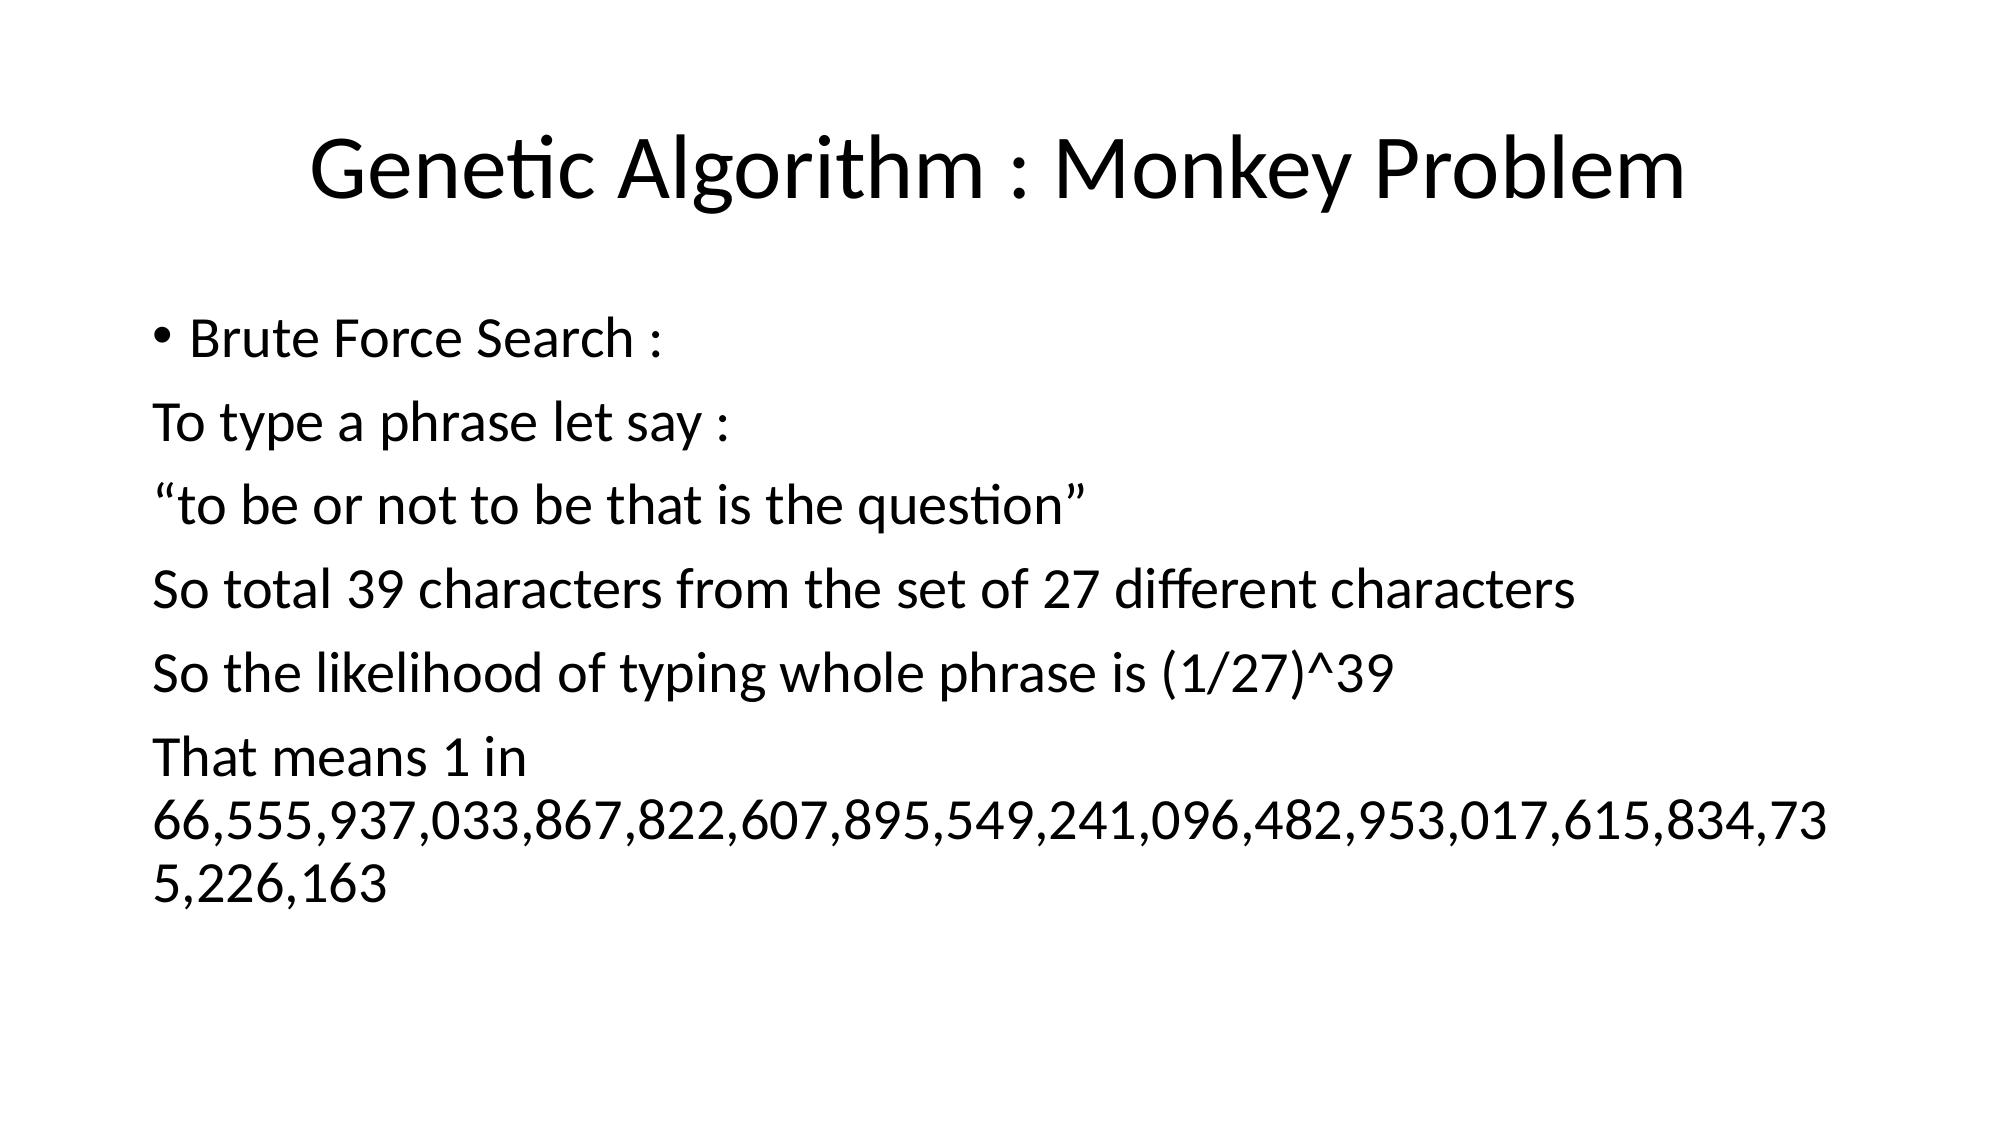

# Genetic Algorithm : Monkey Problem
Brute Force Search :
To type a phrase let say :
“to be or not to be that is the question”
So total 39 characters from the set of 27 different characters
So the likelihood of typing whole phrase is (1/27)^39
That means 1 in 66,555,937,033,867,822,607,895,549,241,096,482,953,017,615,834,735,226,163